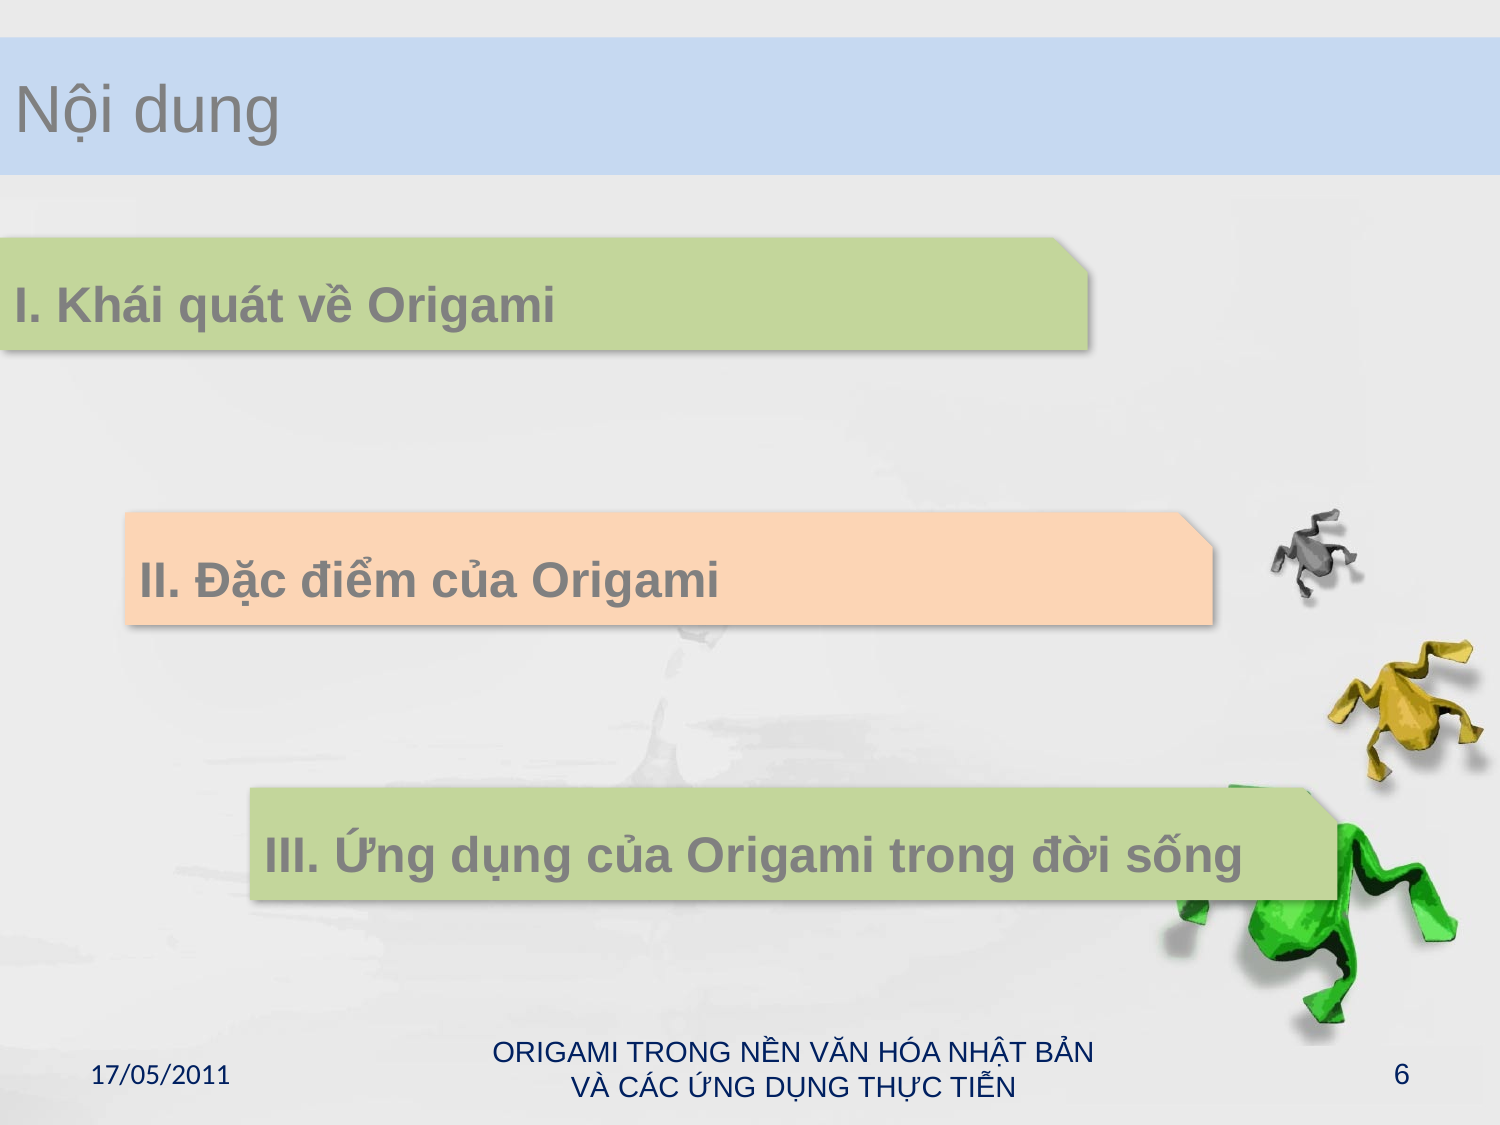

Nội dung
I. Khái quát về Origami
II. Đặc điểm của Origami
III. Ứng dụng của Origami trong đời sống
ORIGAMI TRONG NỀN VĂN HÓA NHẬT BẢN VÀ CÁC ỨNG DỤNG THỰC TIỄN
17/05/2011
6